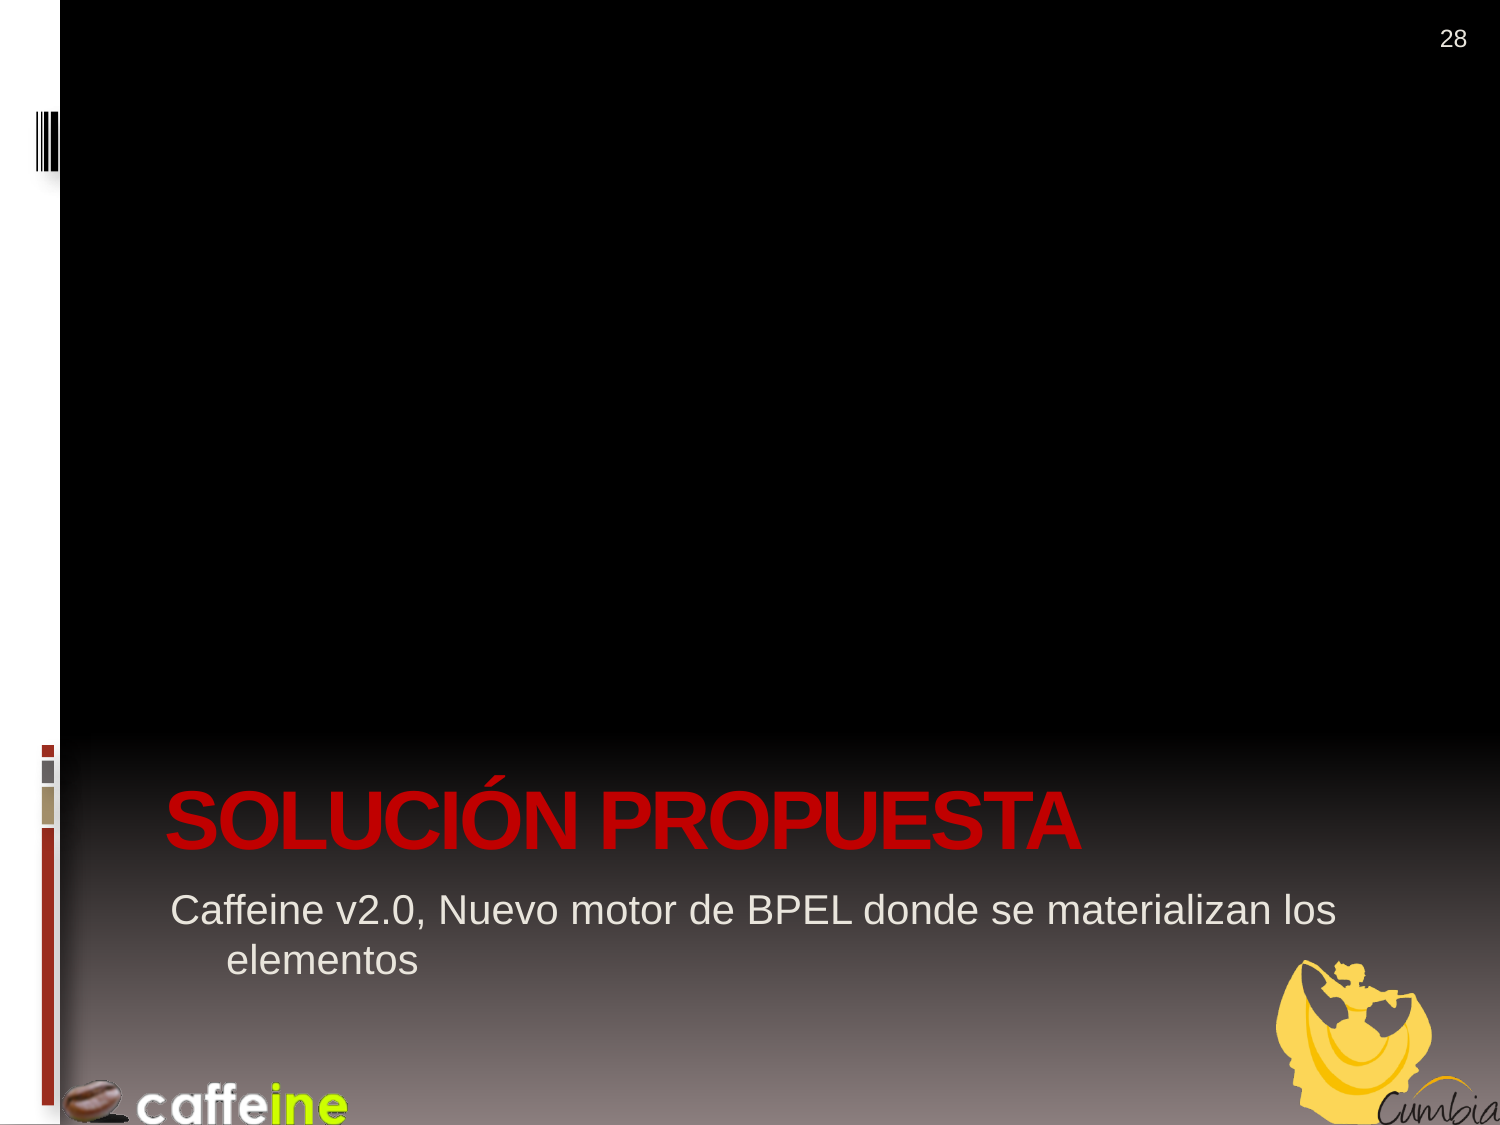

28
# Solución propuesta
Caffeine v2.0, Nuevo motor de BPEL donde se materializan los elementos